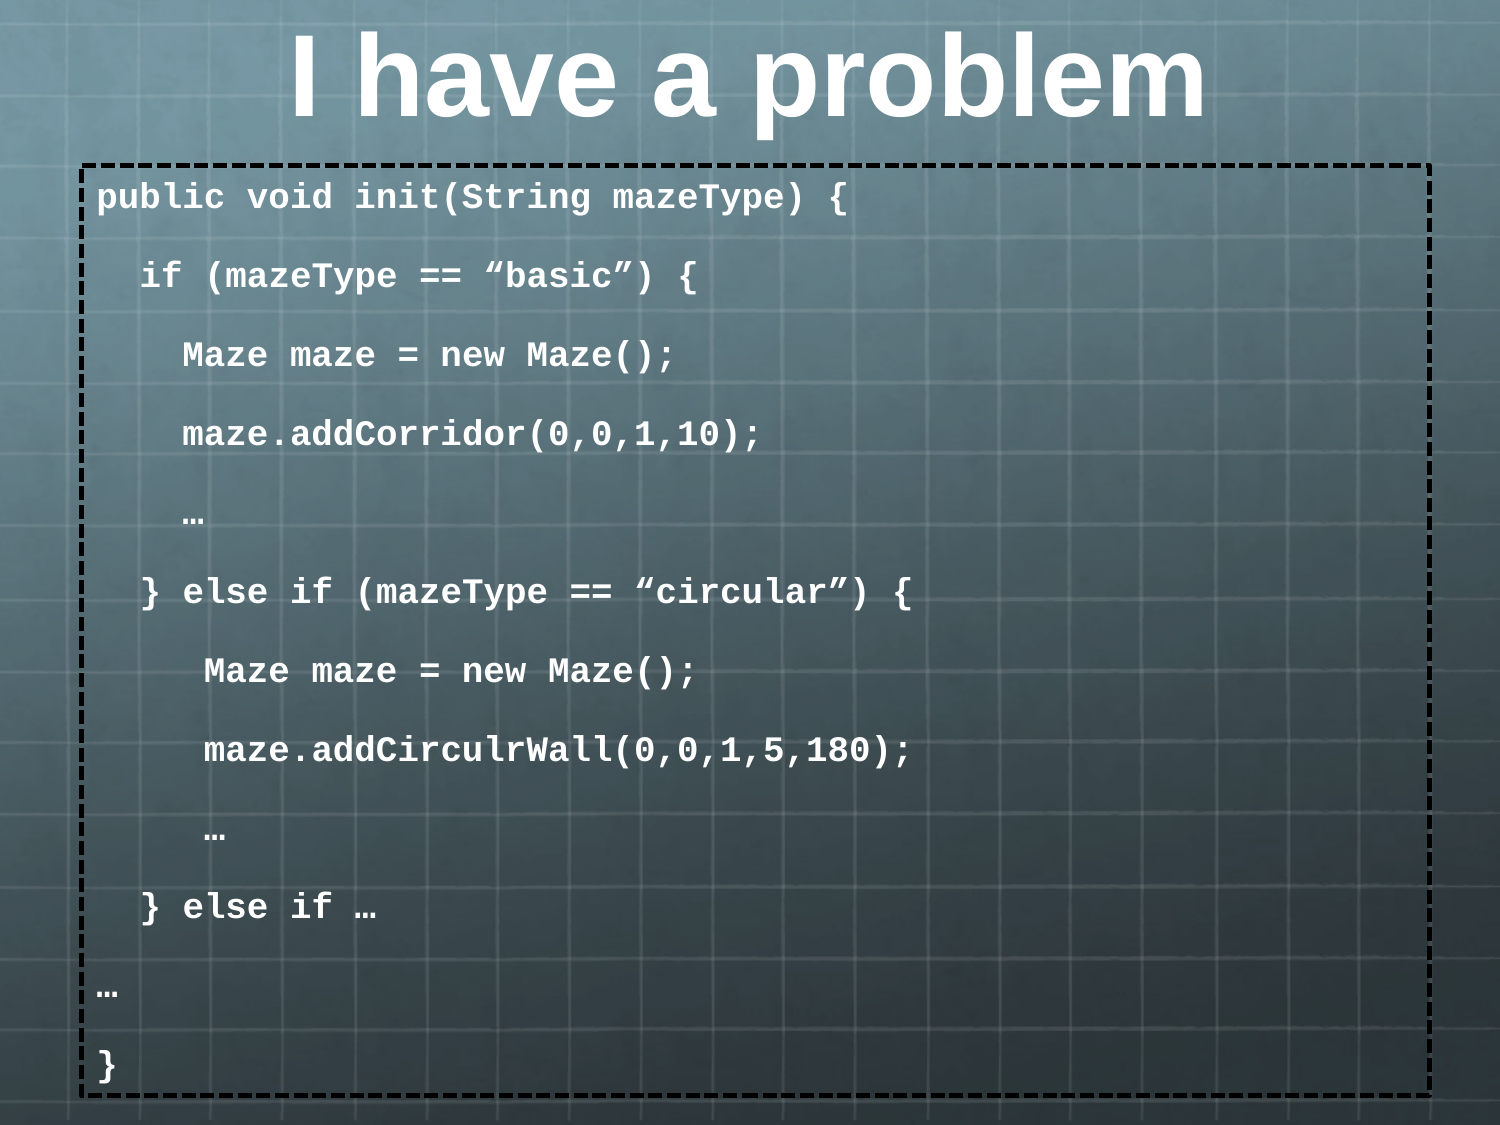

# I have a problem
public void init(String mazeType) {
  if (mazeType == “basic”) {
    Maze maze = new Maze();
    maze.addCorridor(0,0,1,10);
    …
  } else if (mazeType == “circular”) {
     Maze maze = new Maze();
     maze.addCirculrWall(0,0,1,5,180);
     …
  } else if …
…
}